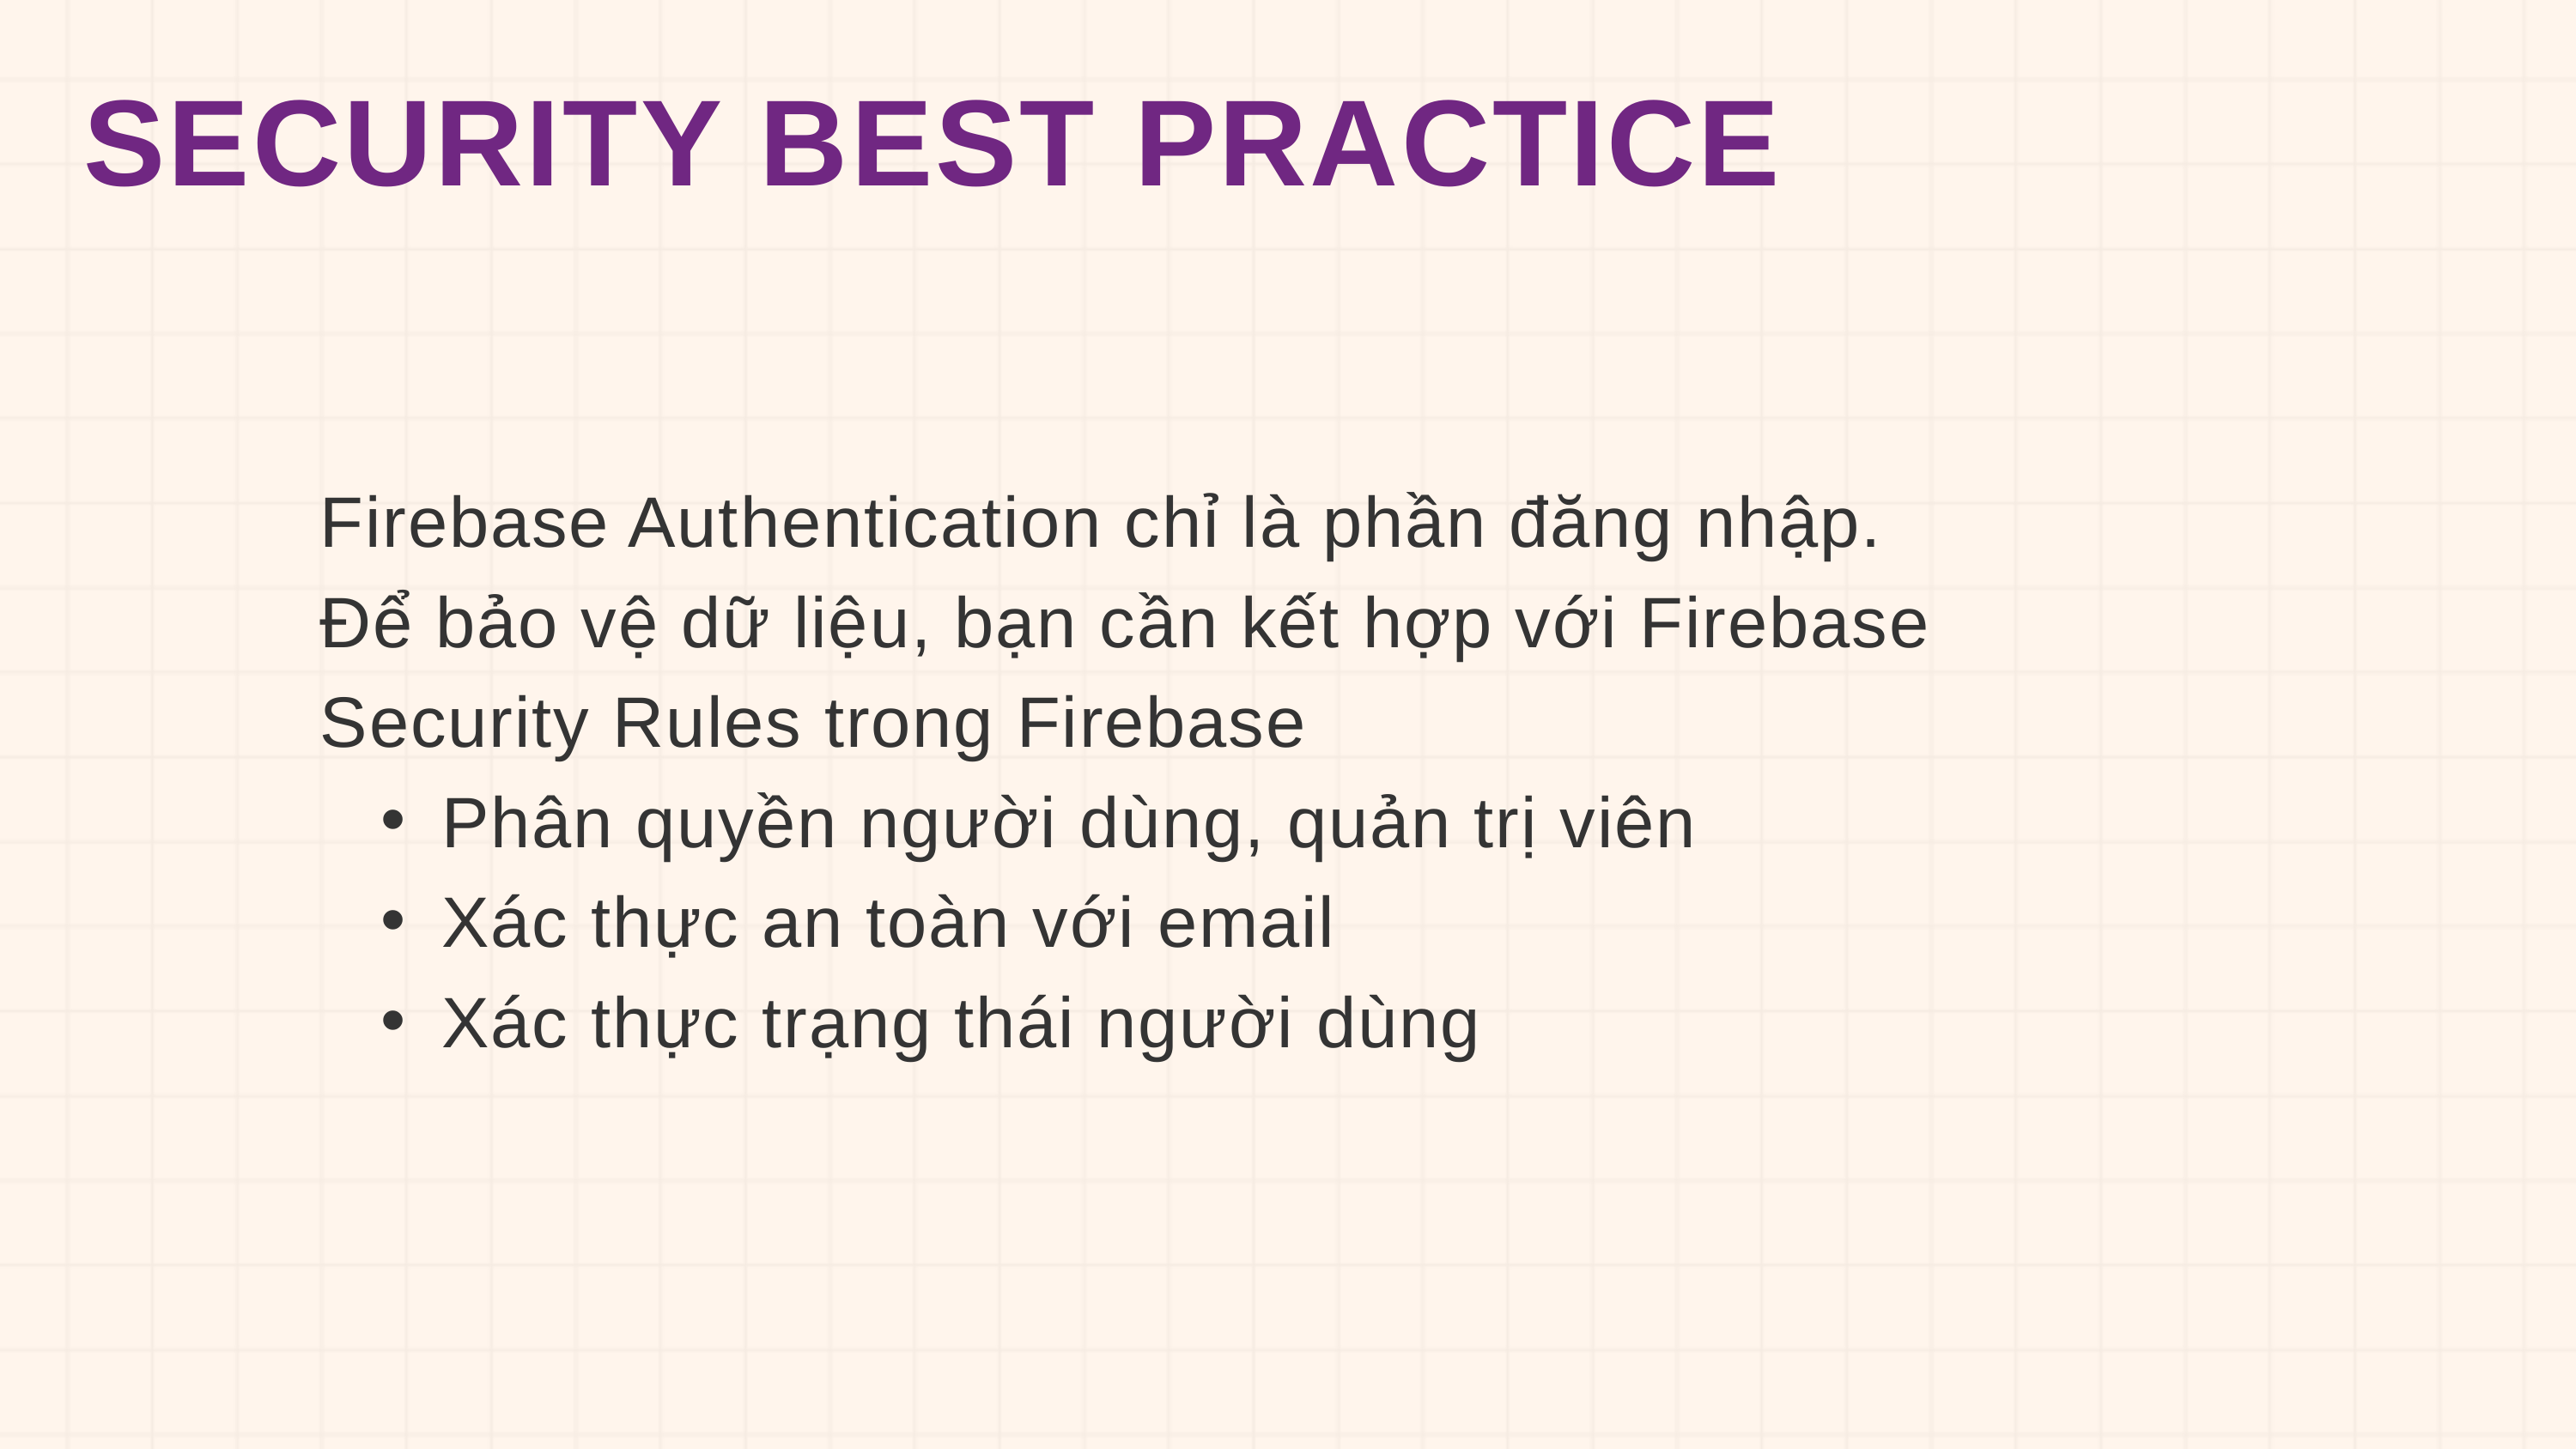

SECURITY BEST PRACTICE
Firebase Authentication chỉ là phần đăng nhập.
Để bảo vệ dữ liệu, bạn cần kết hợp với Firebase Security Rules trong Firebase
Phân quyền người dùng, quản trị viên
Xác thực an toàn với email
Xác thực trạng thái người dùng